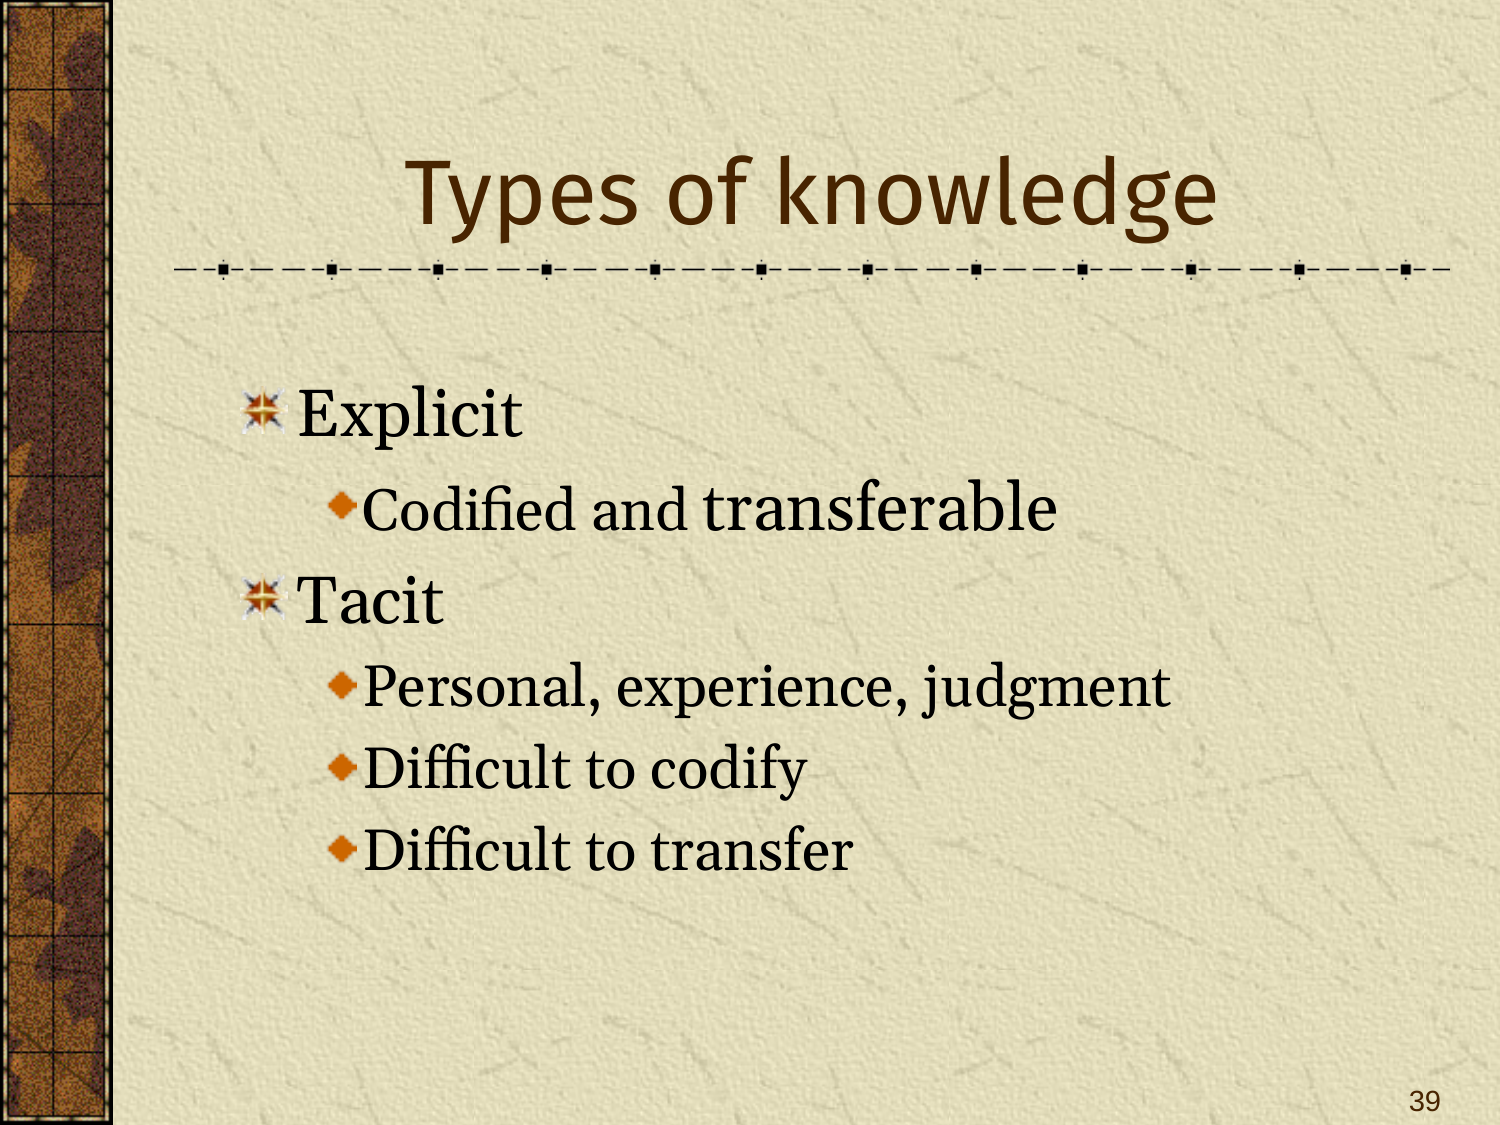

# Types of knowledge
Explicit
Codified and transferable
Tacit
Personal, experience, judgment
Difficult to codify
Difficult to transfer
39